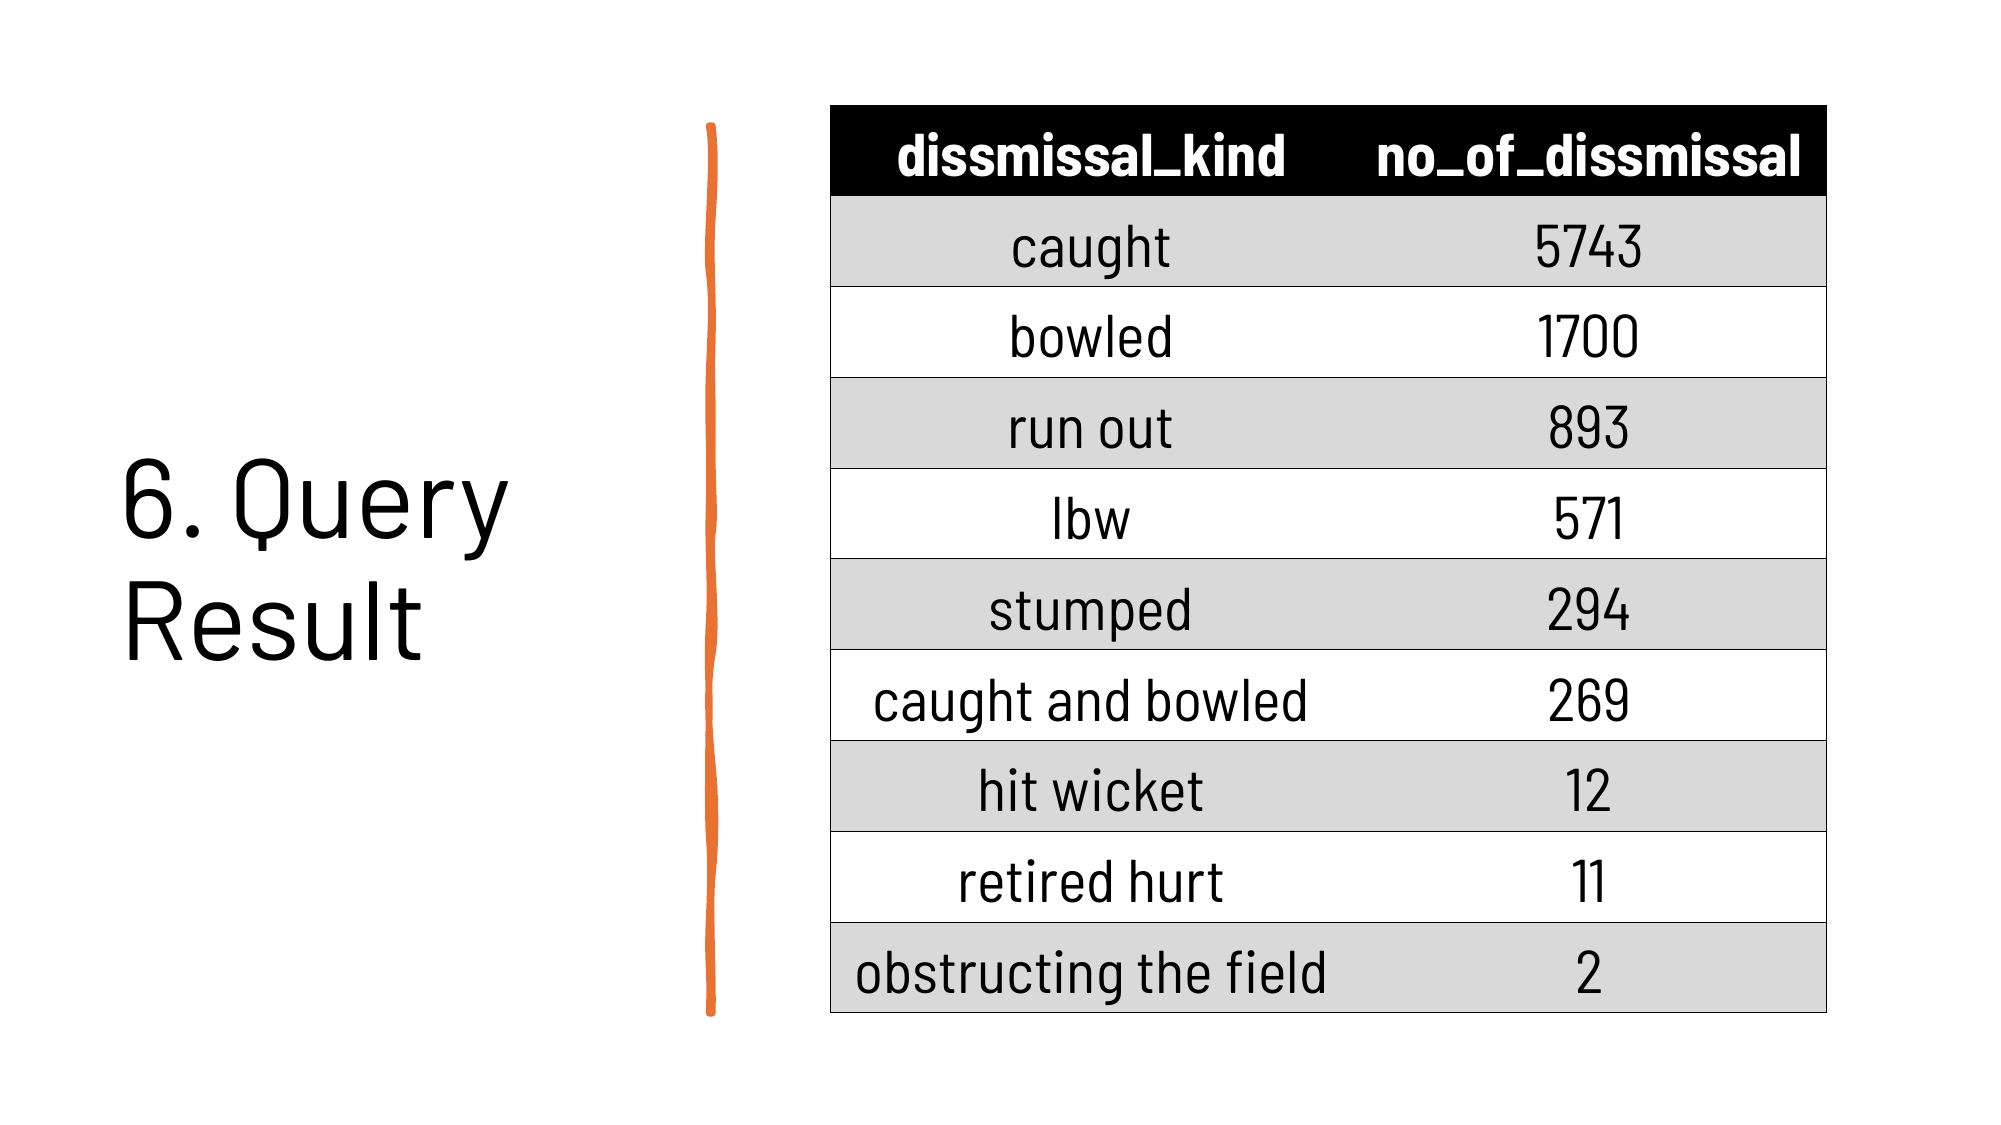

| dissmissal\_kind | no\_of\_dissmissal |
| --- | --- |
| caught | 5743 |
| bowled | 1700 |
| run out | 893 |
| lbw | 571 |
| stumped | 294 |
| caught and bowled | 269 |
| hit wicket | 12 |
| retired hurt | 11 |
| obstructing the field | 2 |
# 6. Query Result